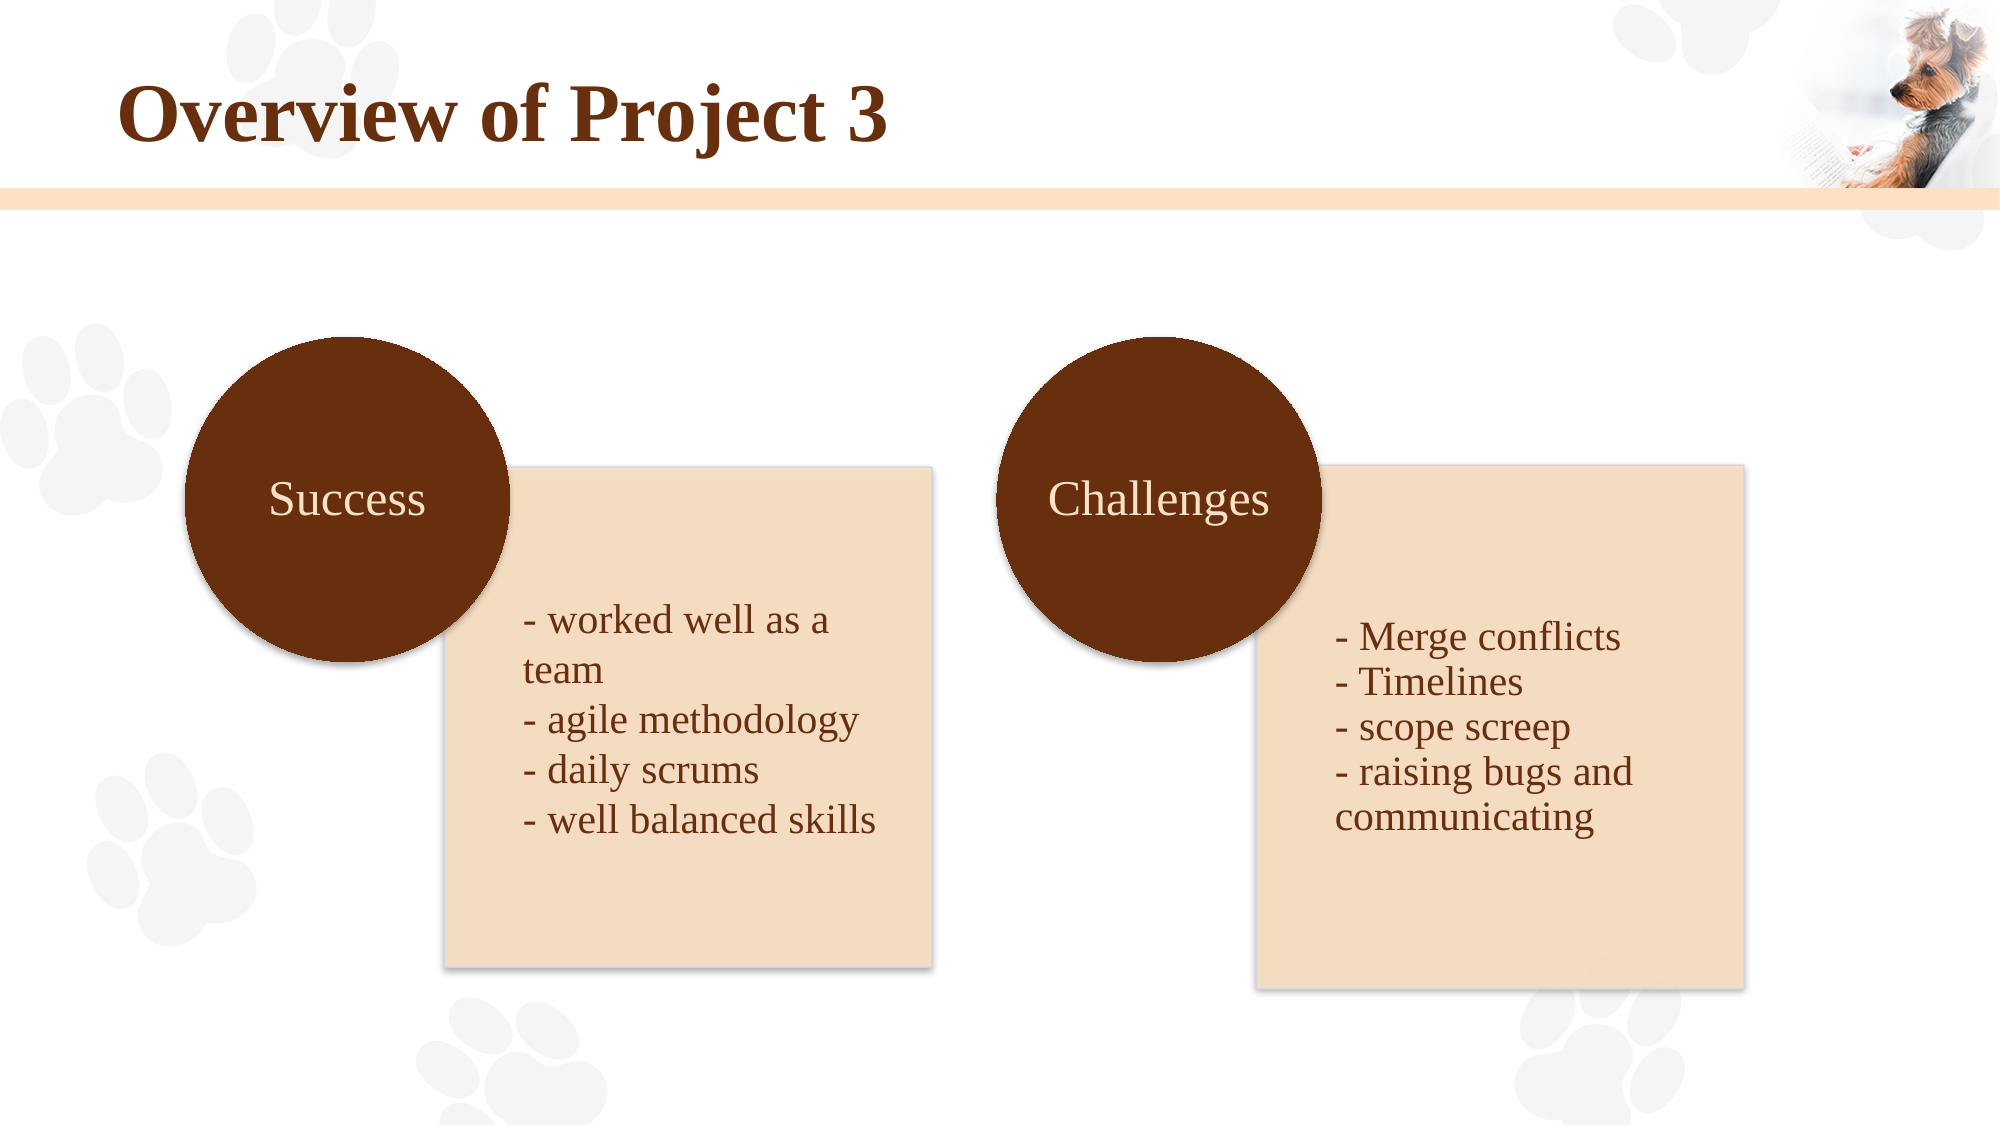

# Overview of Project 3
- worked well as a team
- agile methodology
- daily scrums
- well balanced skills
Success
- Merge conflicts
- Timelines
- scope screep
- raising bugs and communicating
Challenges